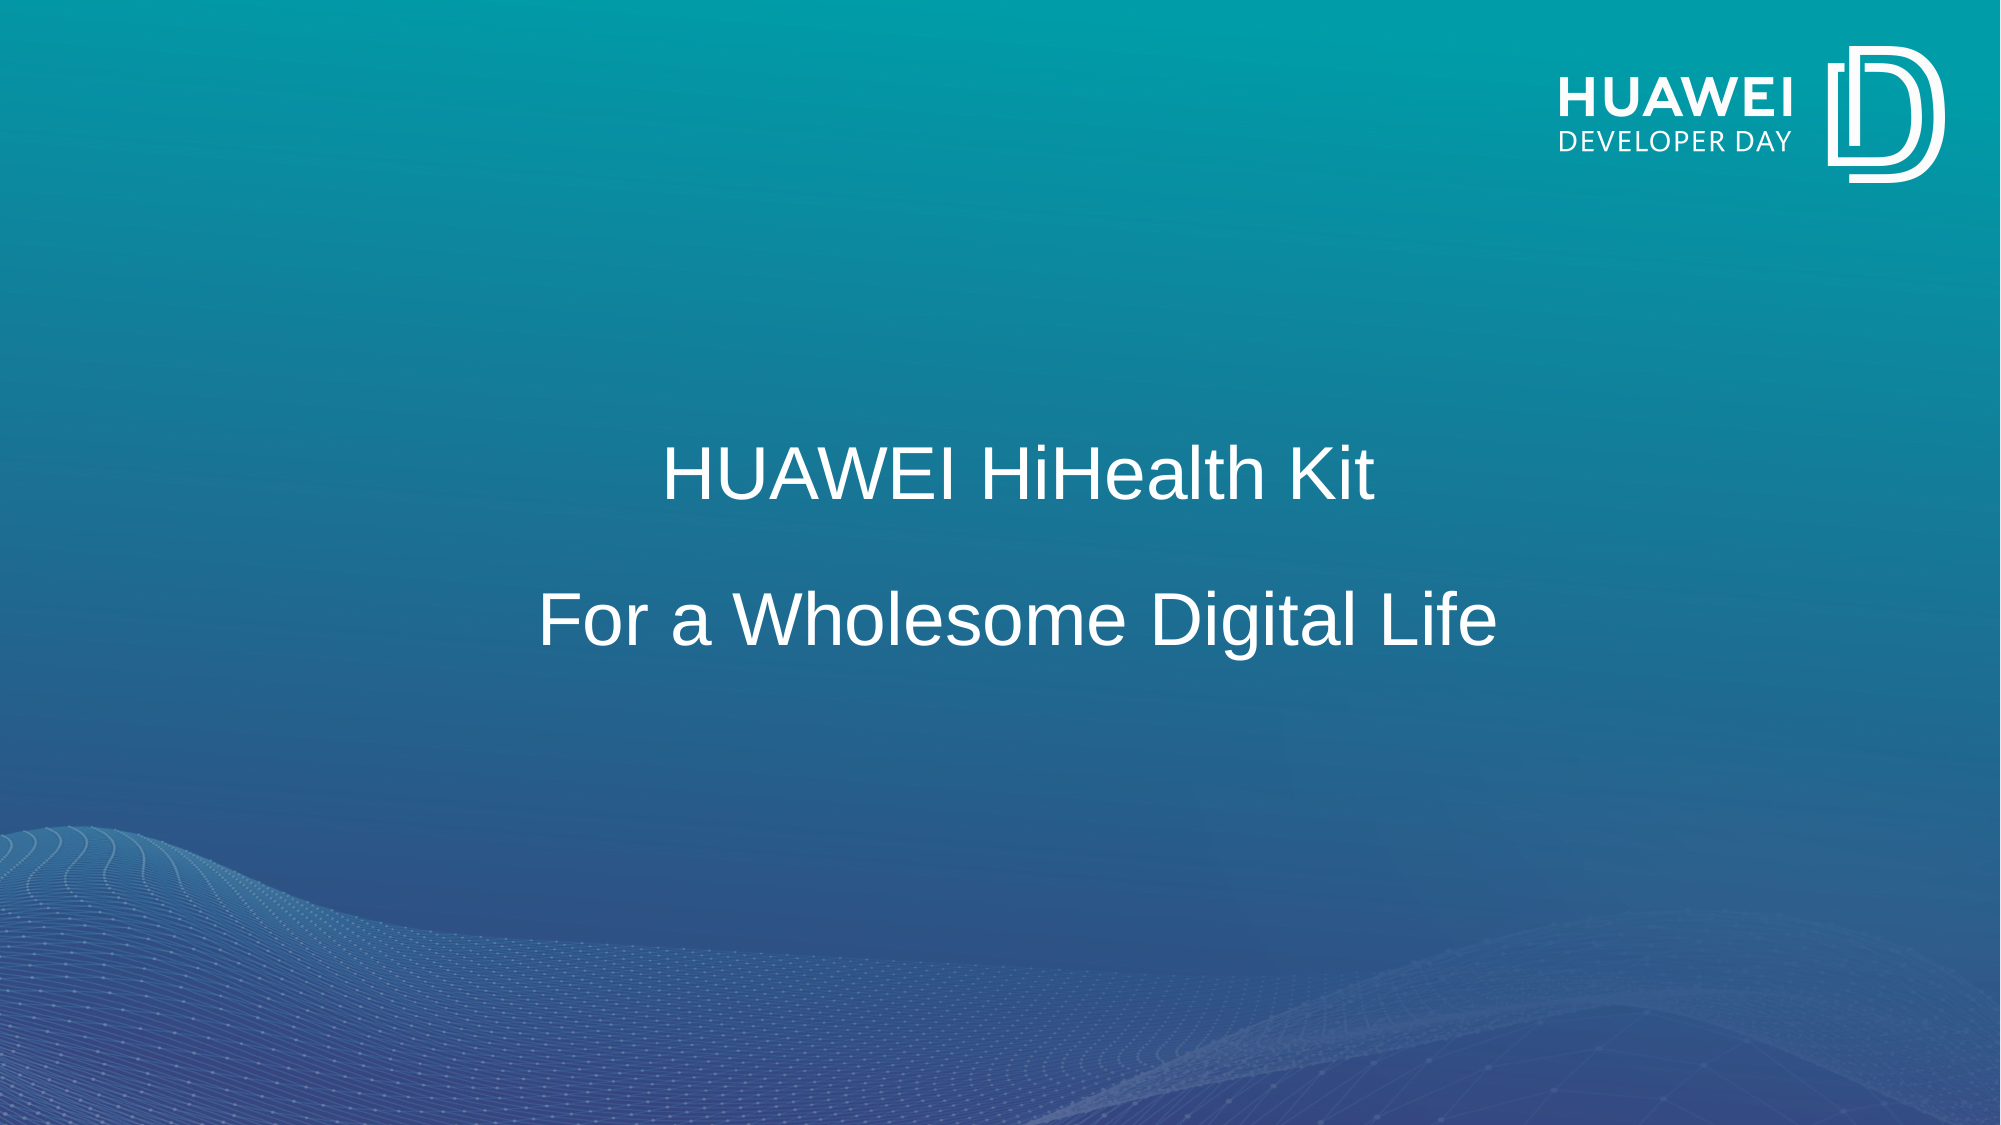

HUAWEI HiHealth Kit
For a Wholesome Digital Life